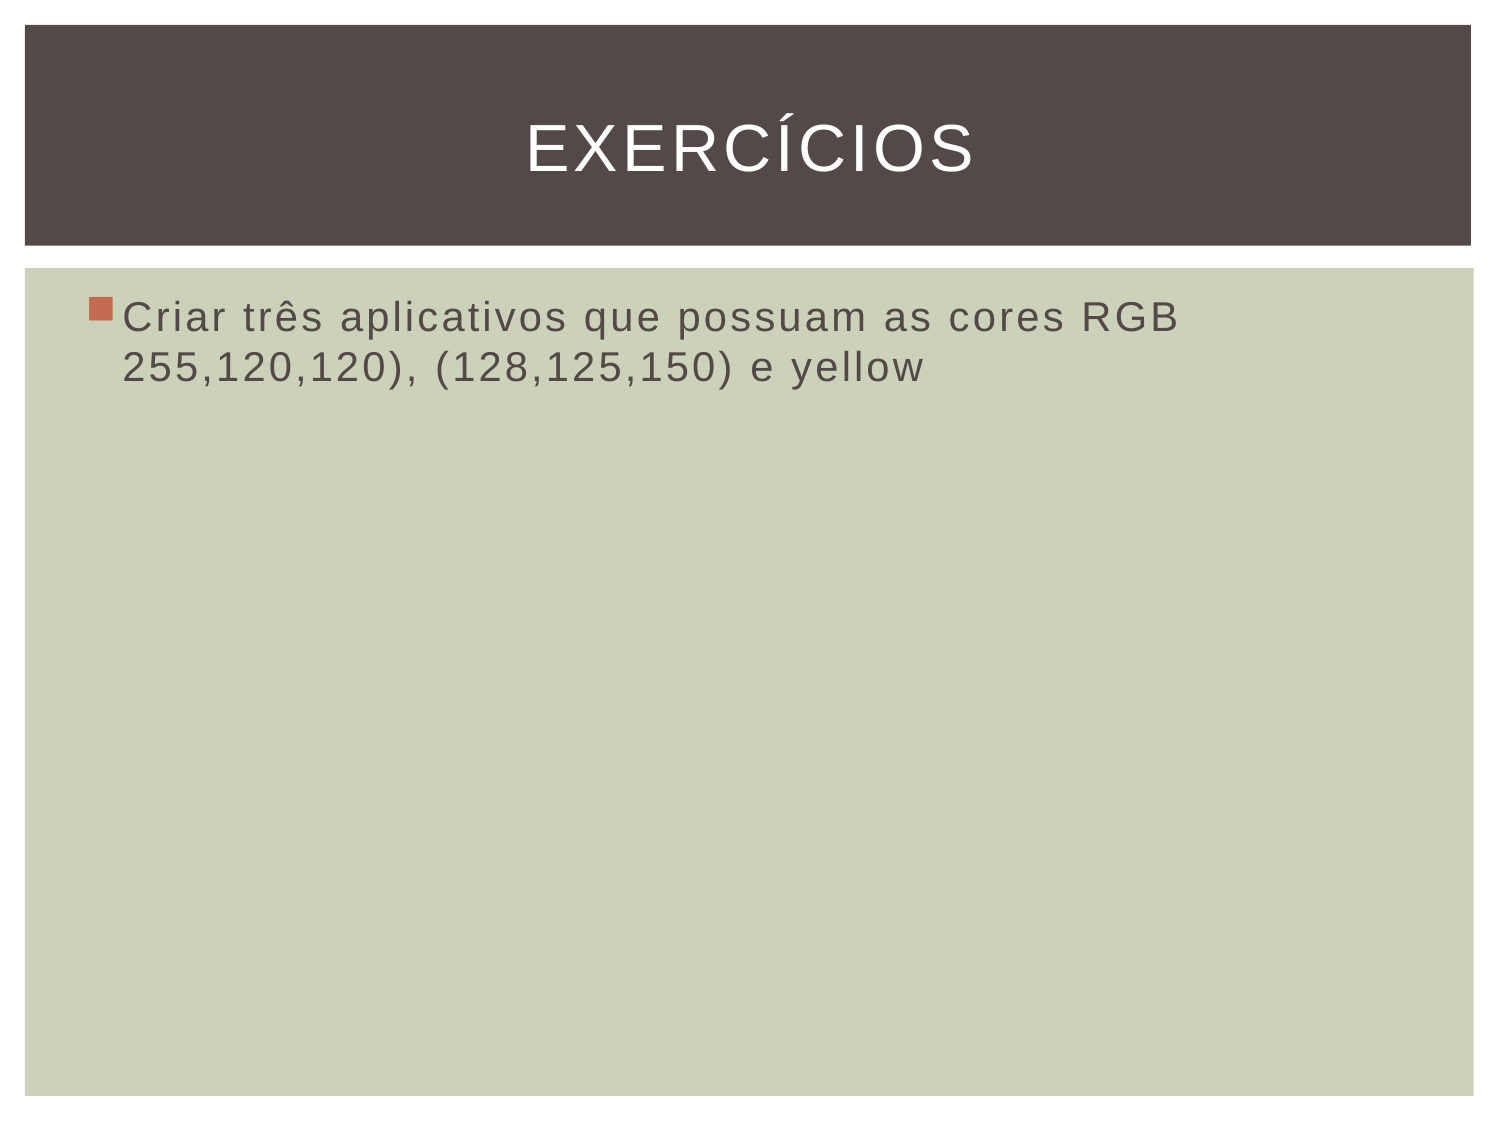

# Exercícios
Criar três aplicativos que possuam as cores RGB 255,120,120), (128,125,150) e yellow